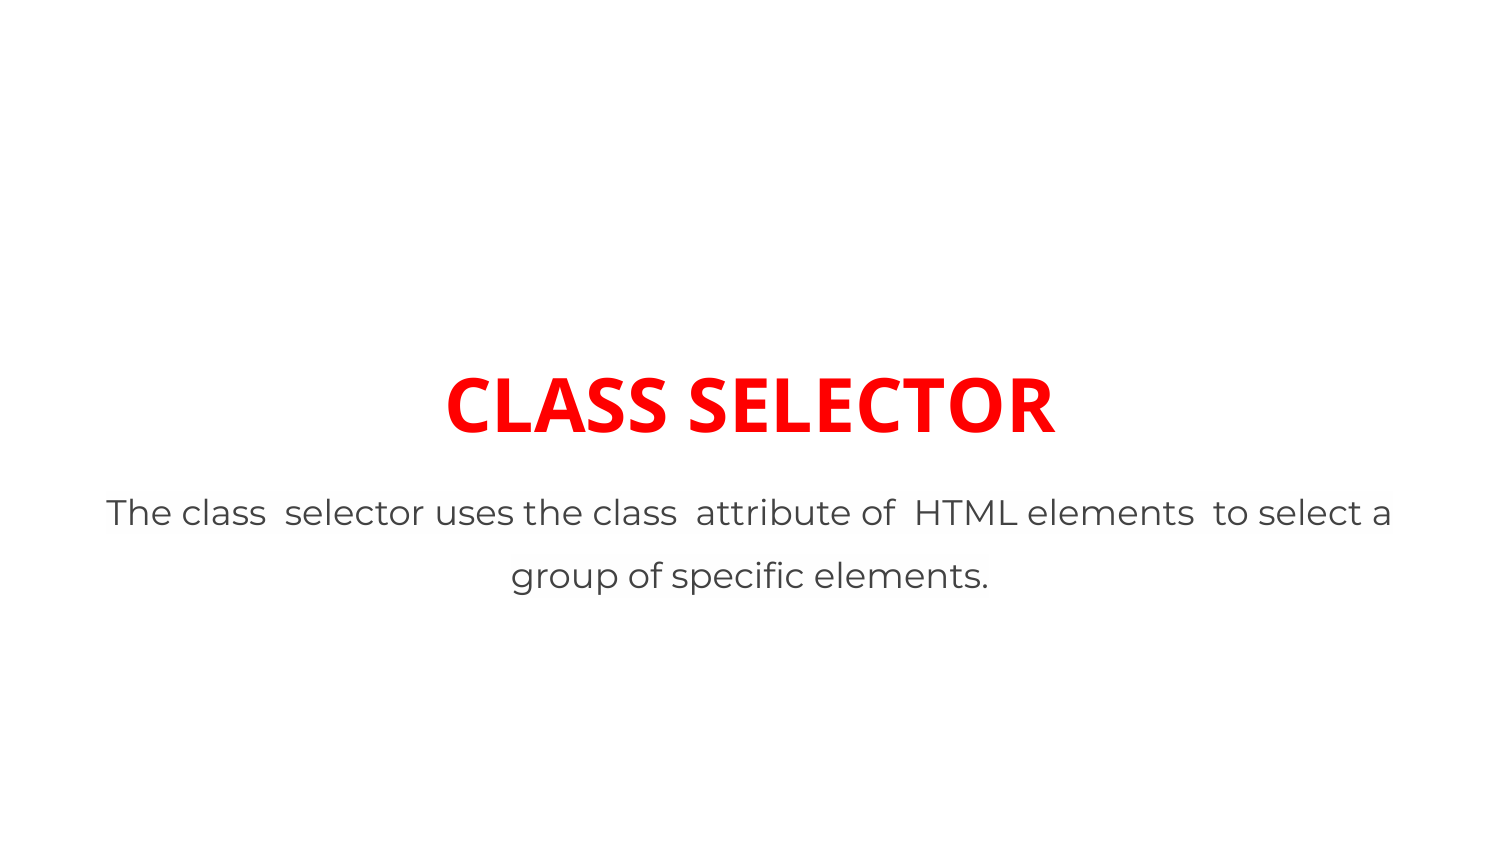

# CLASS SELECTOR
The class  selector uses the class  attribute of  HTML elements  to select a group of specific elements.